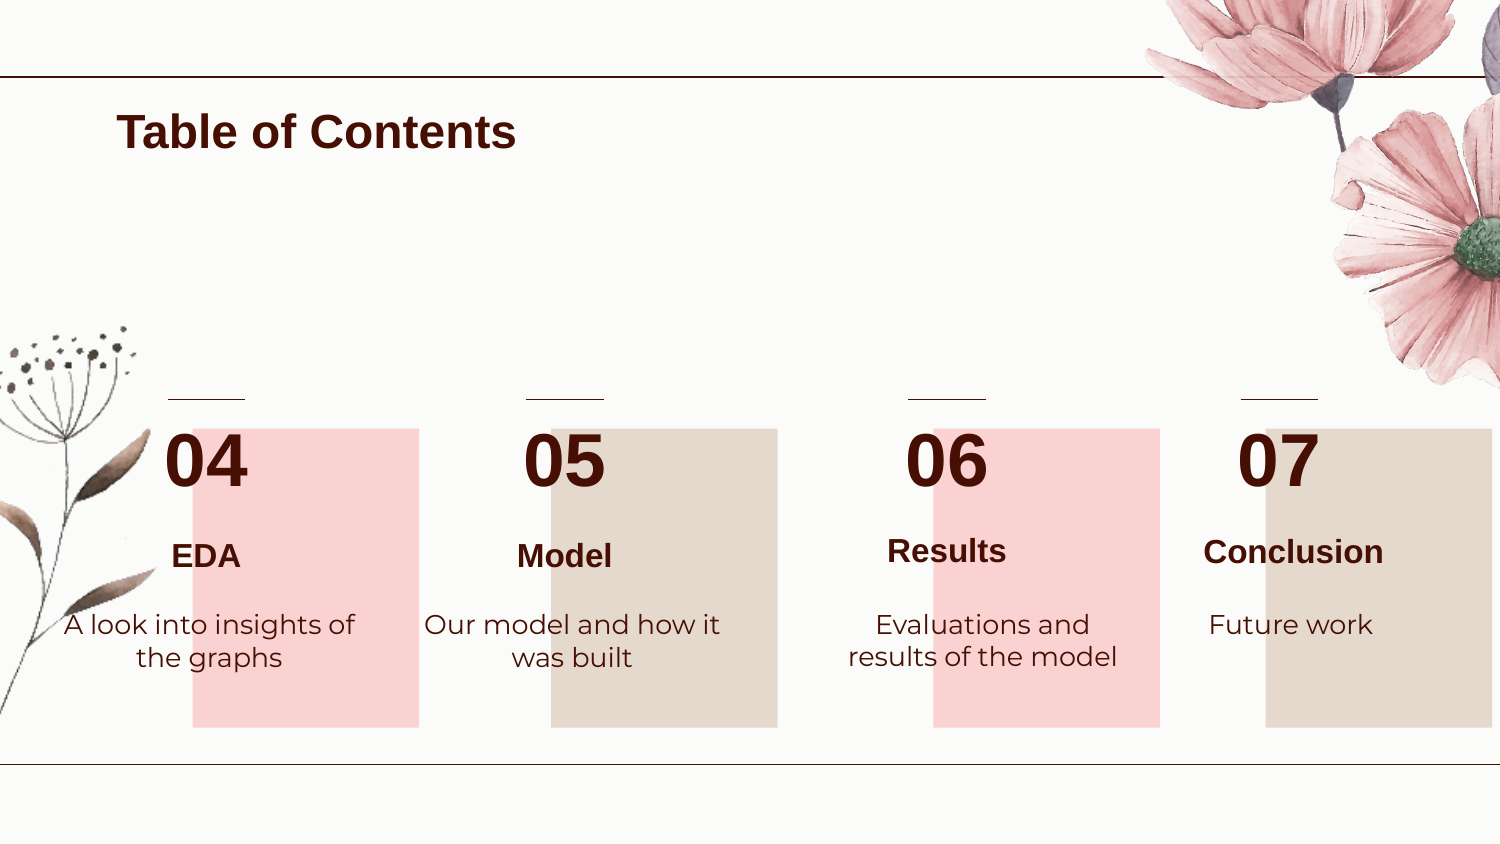

# Table of Contents
07

Conclusion
Future work
04
05
06

Results
EDA
Model
Evaluations and results of the model
A look into insights of the graphs
Our model and how it was built